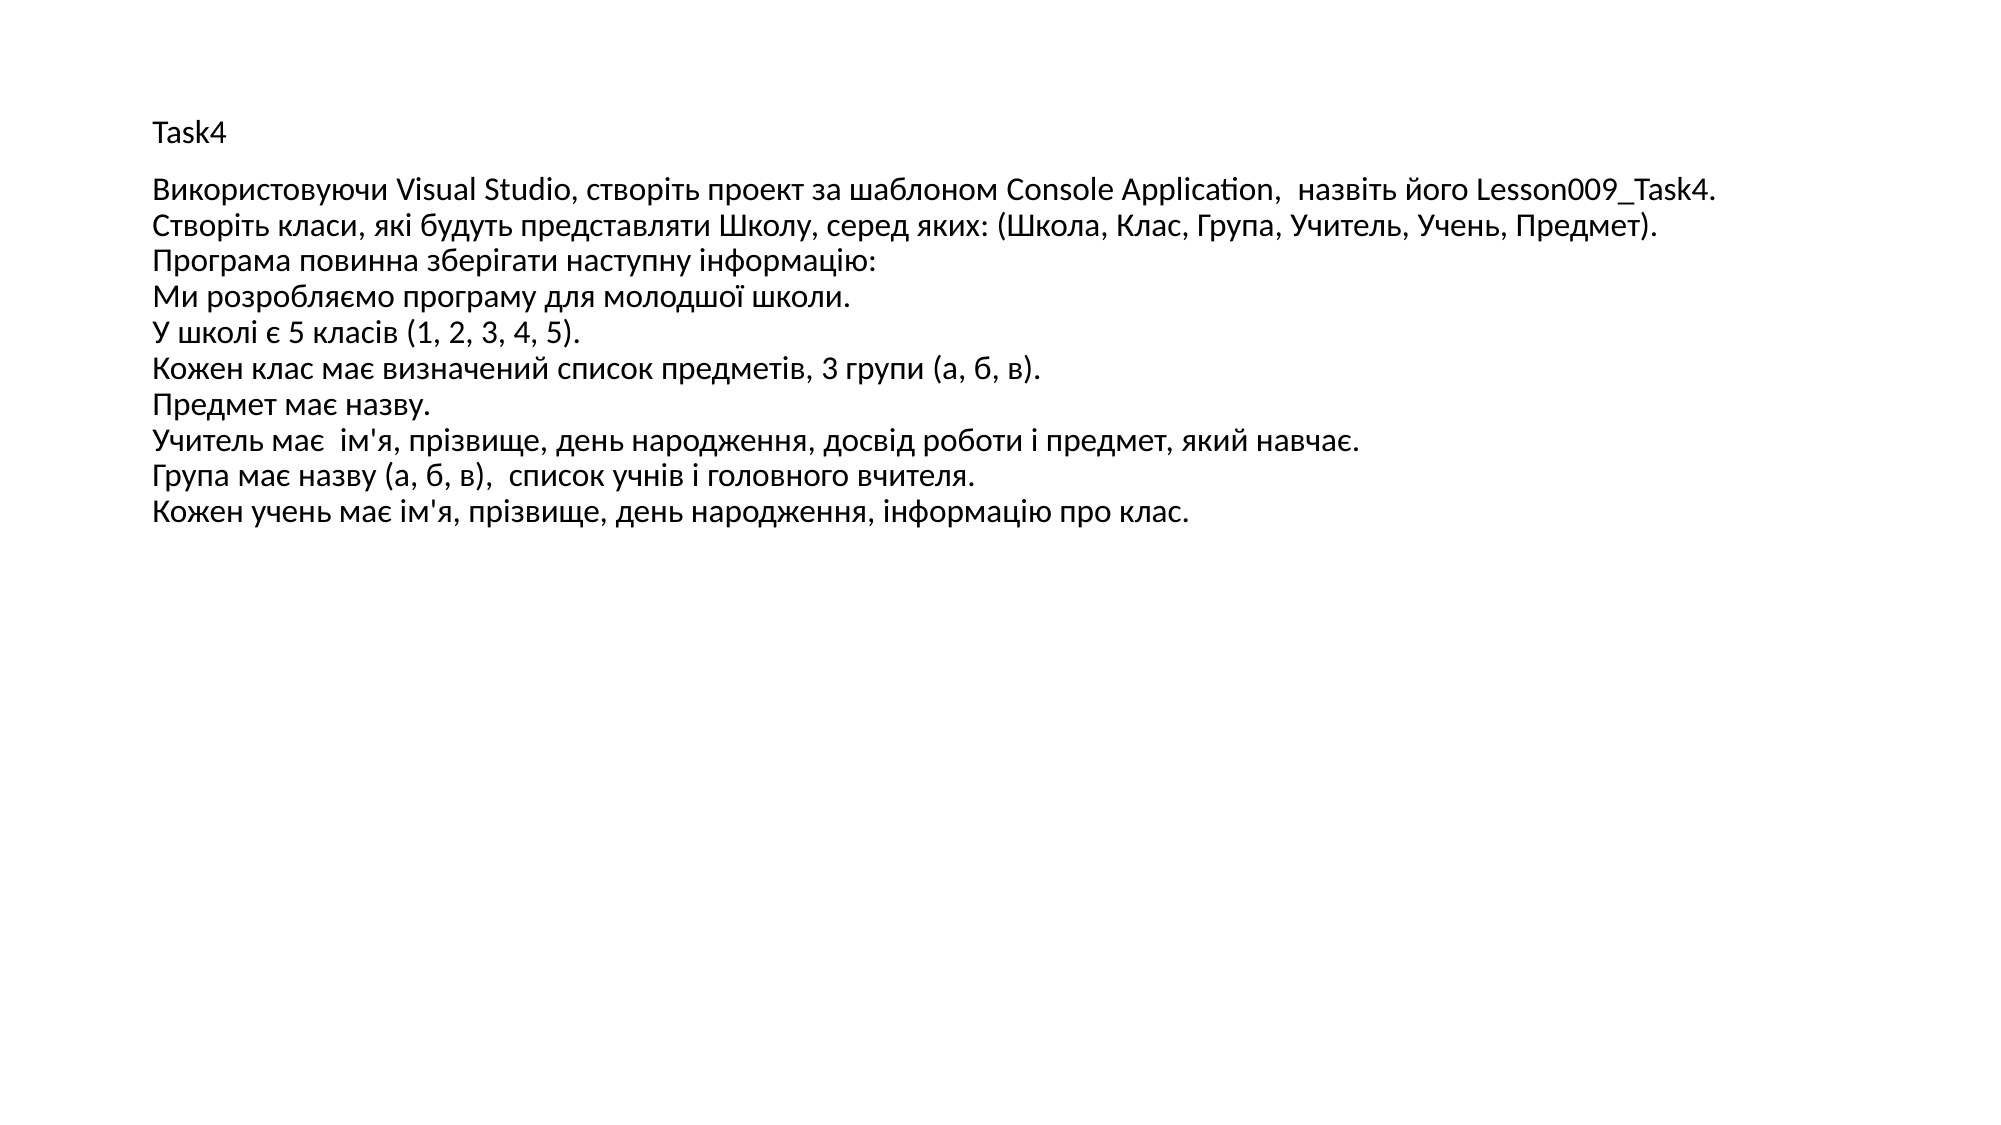

Task4
Використовуючи Visual Studio, створіть проект за шаблоном Console Application,  назвіть його Lesson009_Task4.
Створіть класи, які будуть представляти Школу, серед яких: (Школа, Клас, Група, Учитель, Учень, Предмет).
Програма повинна зберігати наступну інформацію:
Ми розробляємо програму для молодшої школи.
У школі є 5 класів (1, 2, 3, 4, 5).
Кожен клас має визначений список предметів, 3 групи (а, б, в).
Предмет має назву.
Учитель має  ім'я, прізвище, день народження, досвід роботи і предмет, який навчає.
Група має назву (а, б, в),  список учнів і головного вчителя.
Кожен учень має ім'я, прізвище, день народження, інформацію про клас.